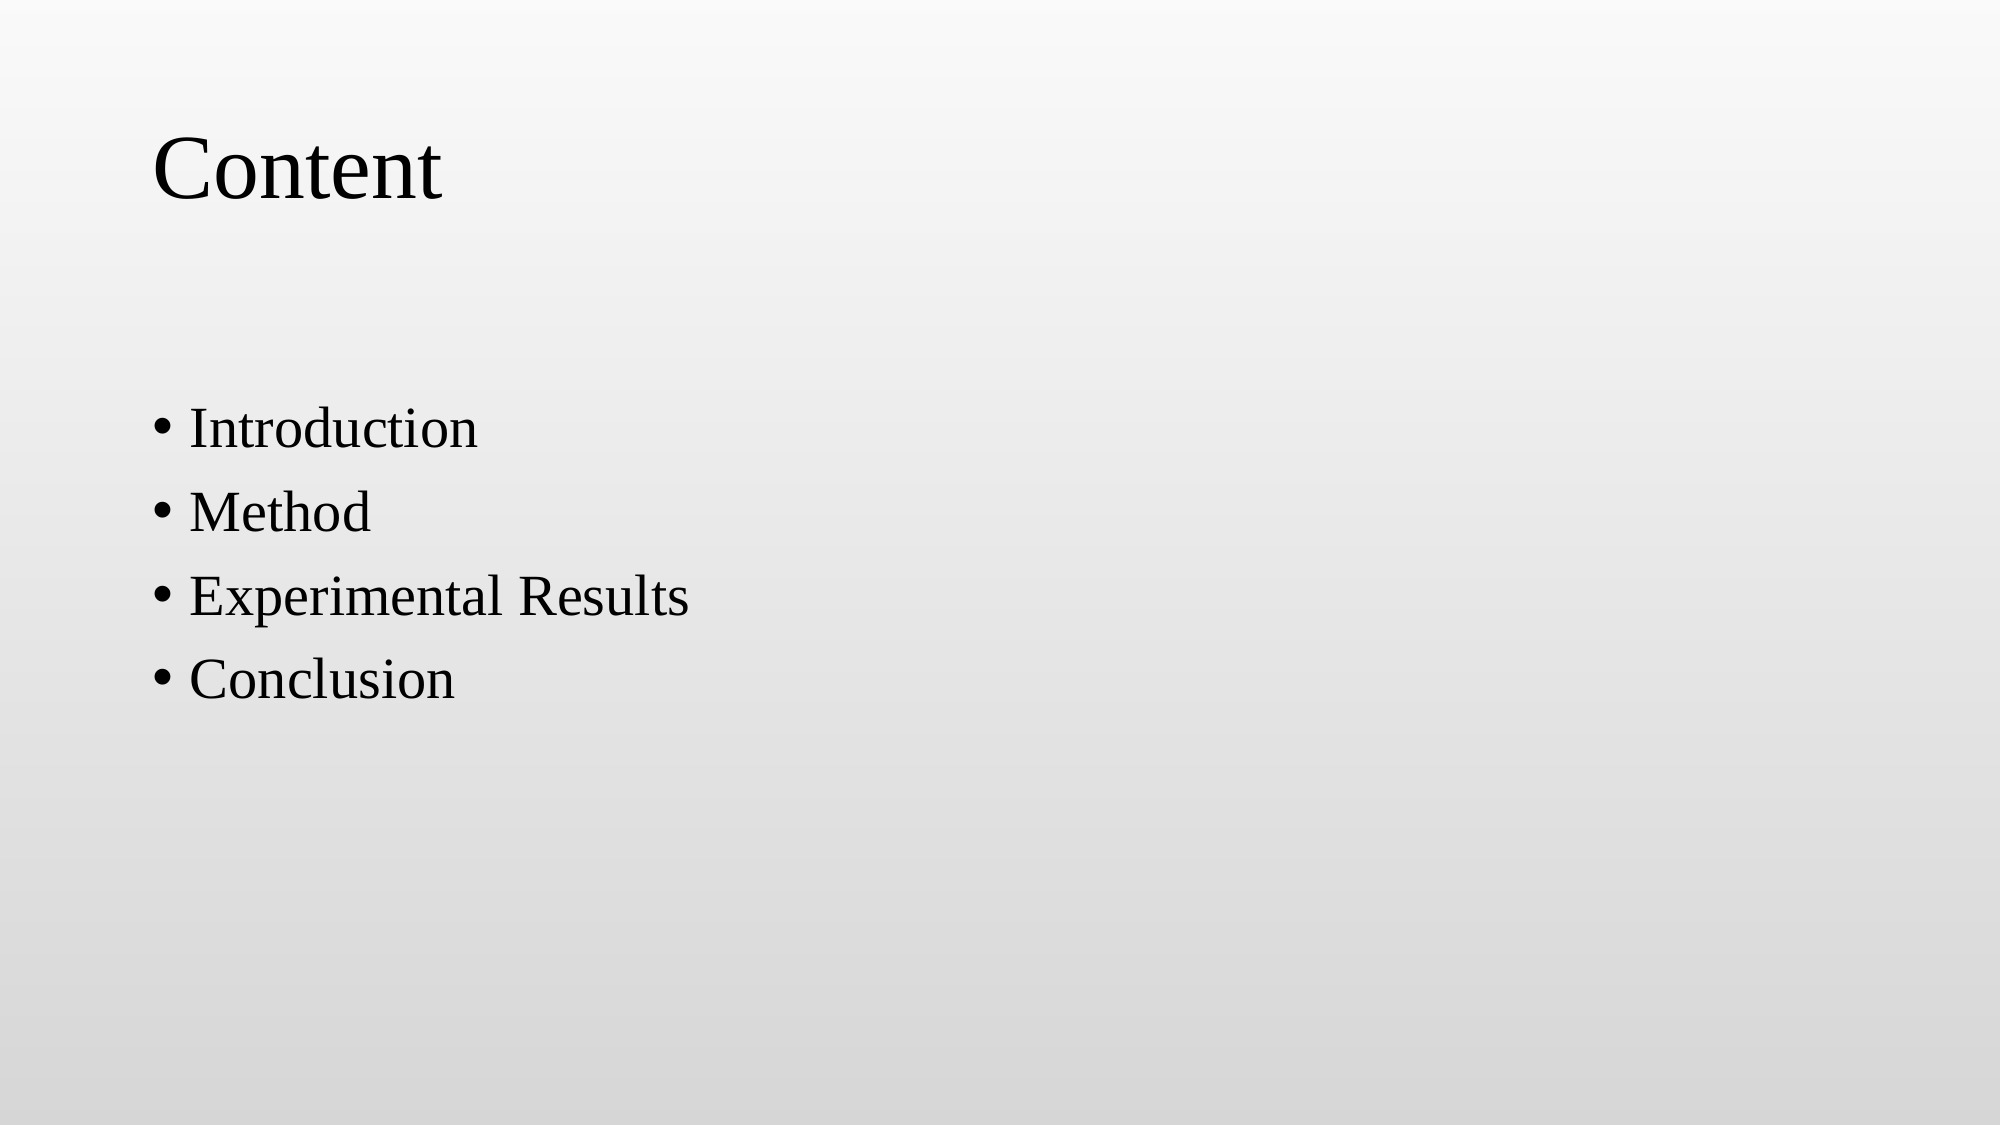

# Content

Introduction
Method
Experimental Results
Conclusion